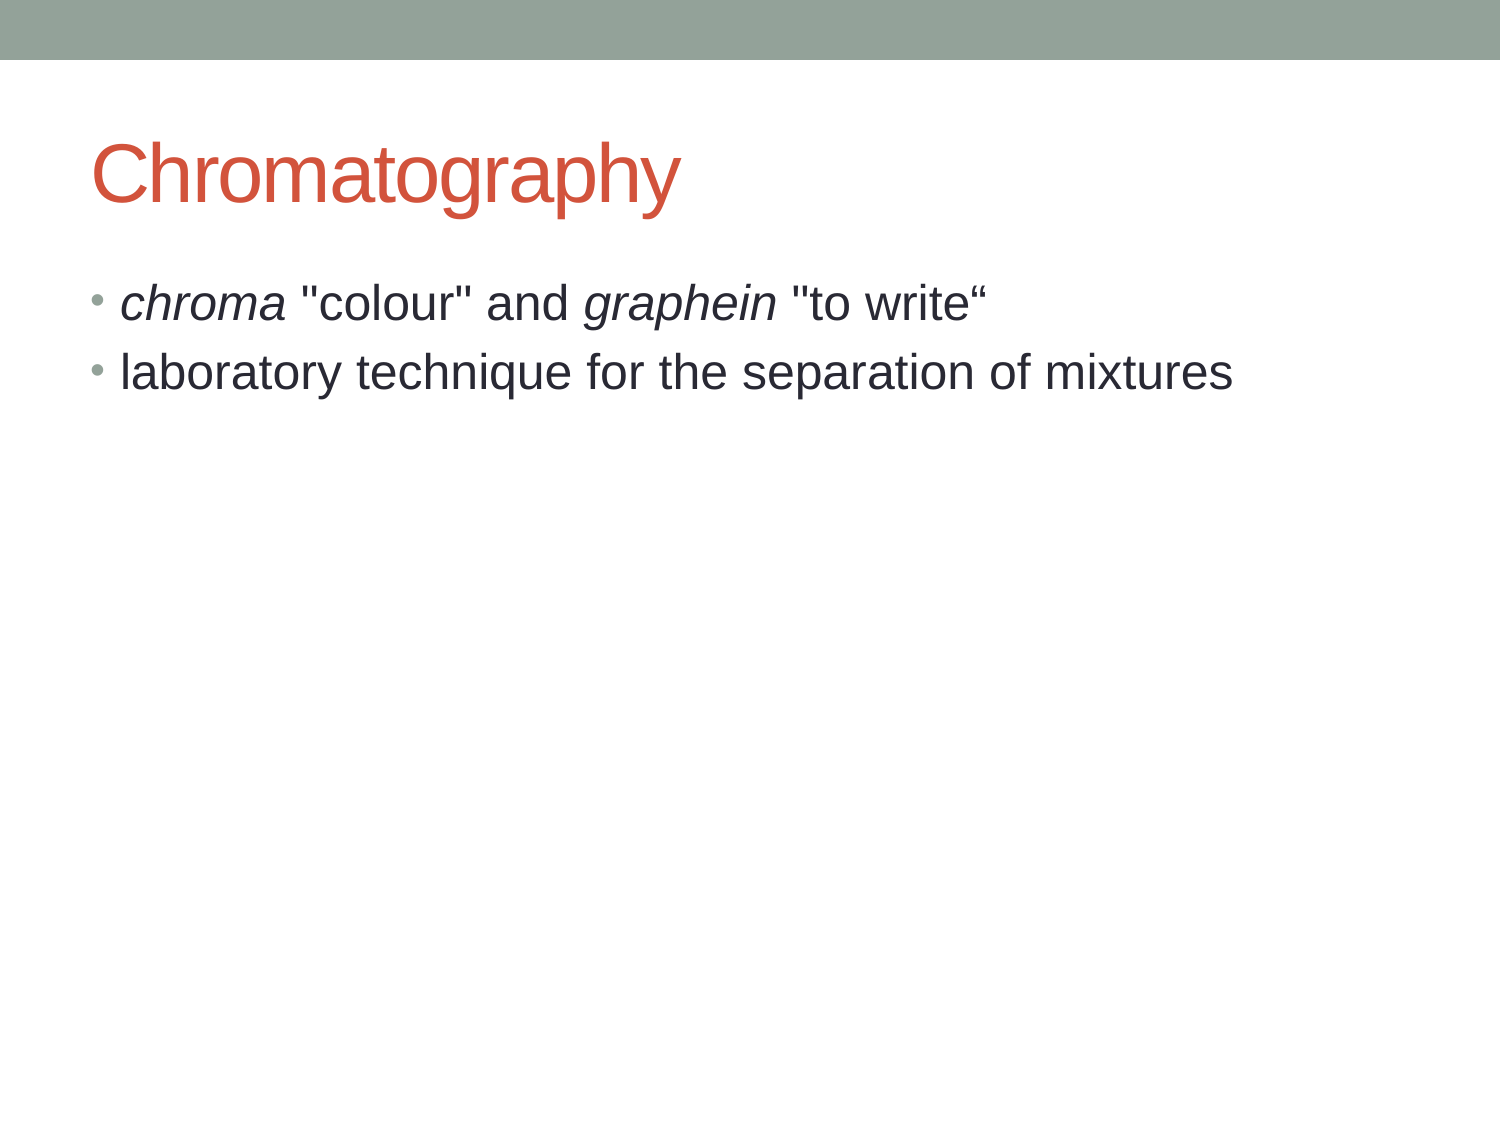

# Chromatography
chroma "colour" and graphein "to write“
laboratory technique for the separation of mixtures